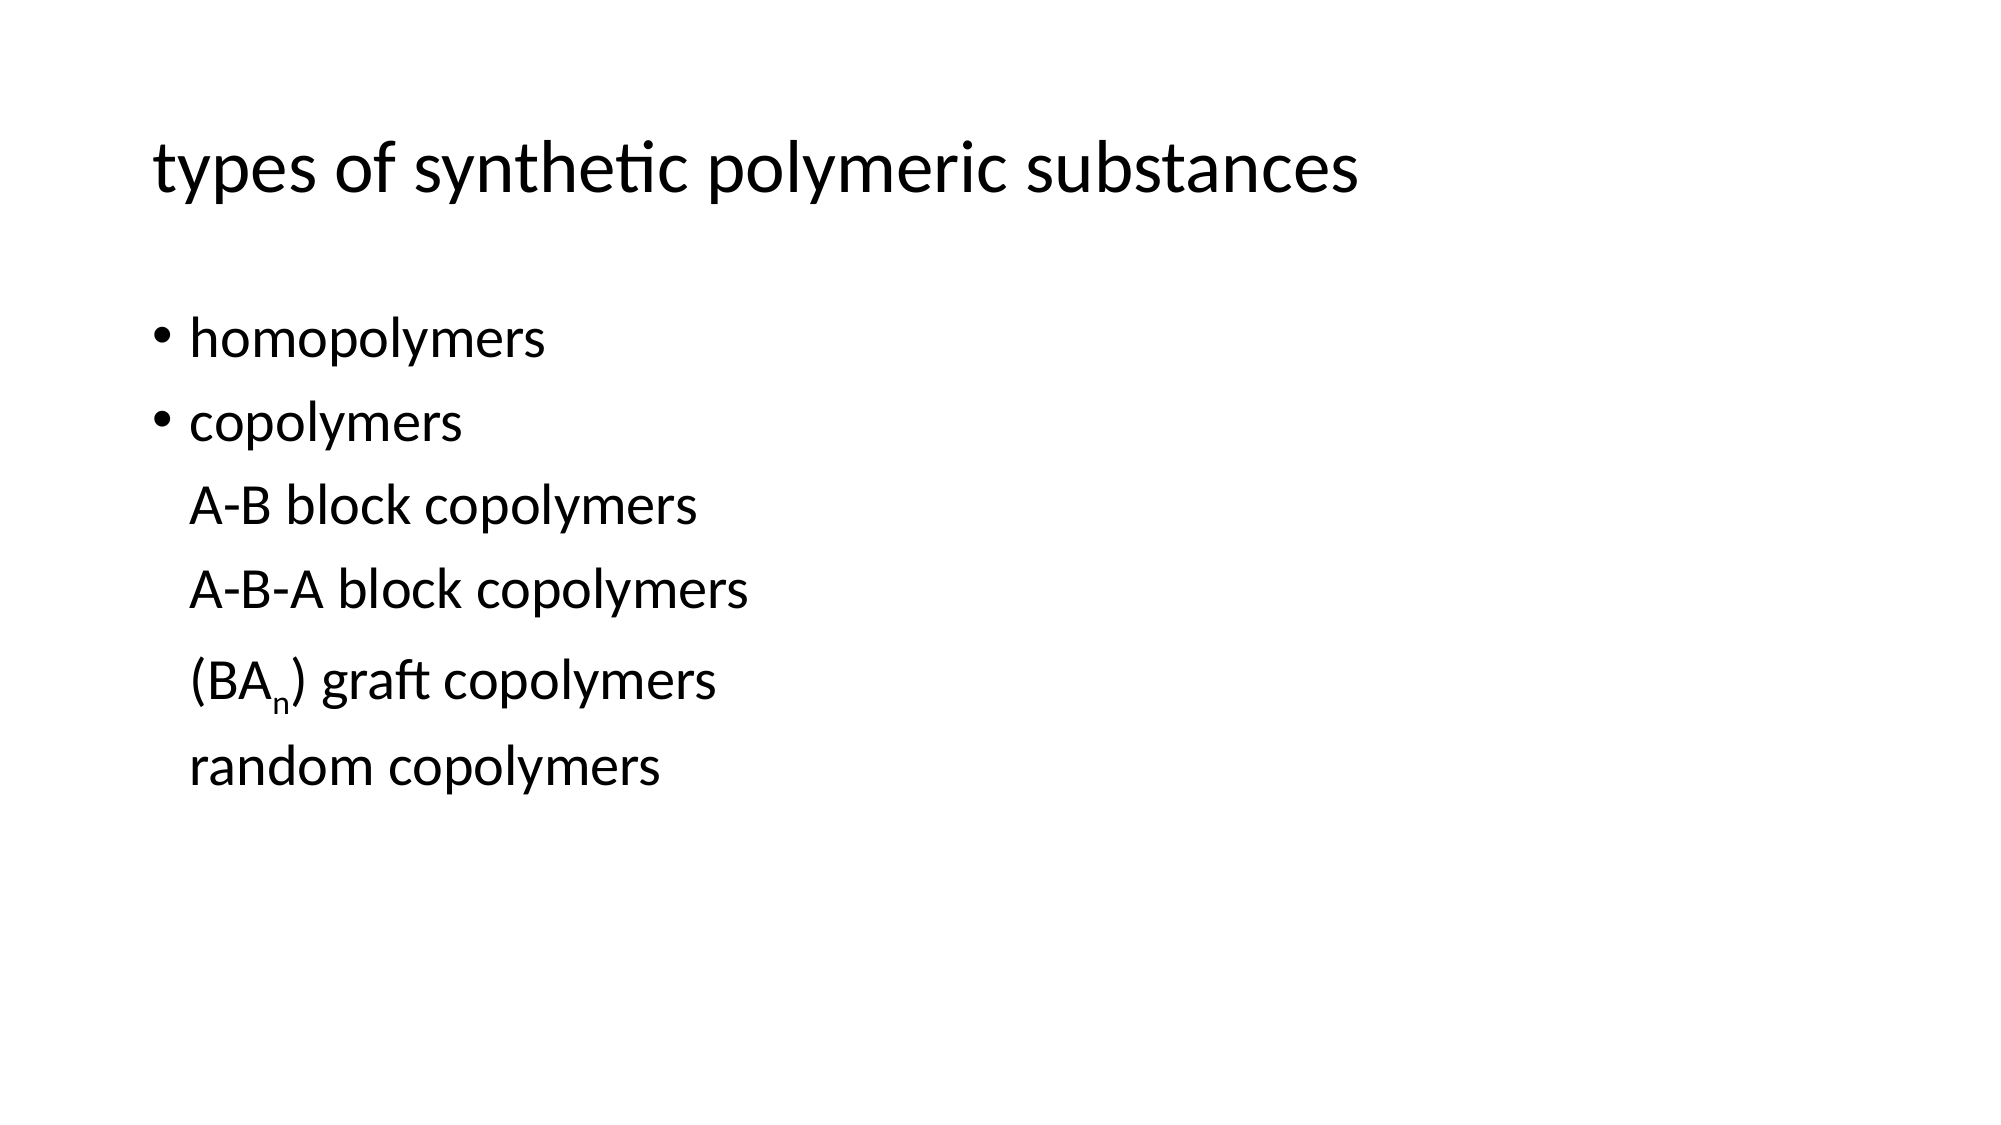

# types of synthetic polymeric substances
homopolymers
copolymers
	A-B block copolymers
	A-B-A block copolymers
	(BAn) graft copolymers
	random copolymers